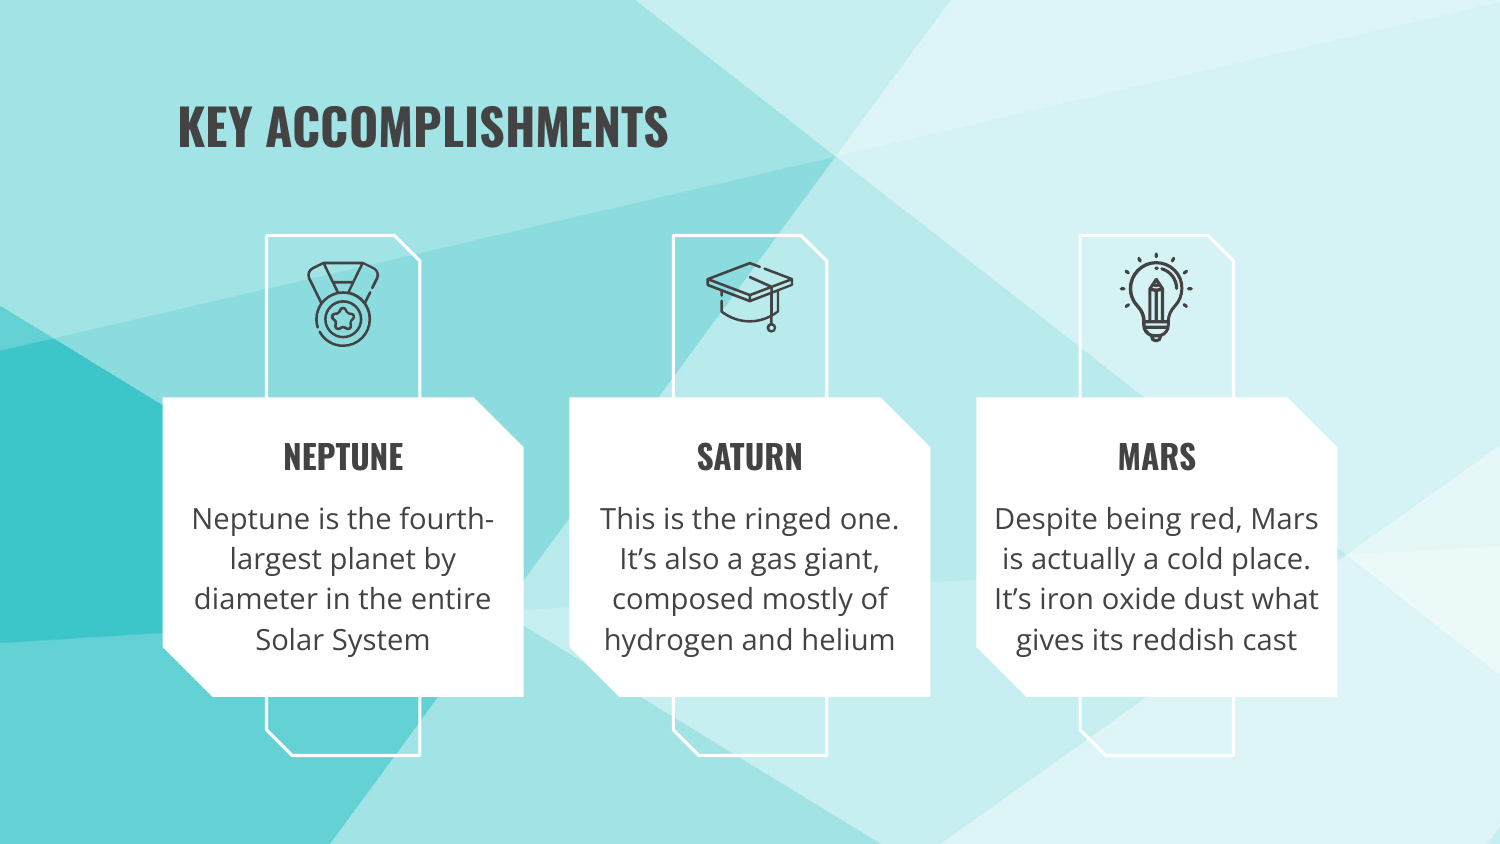

# KEY ACCOMPLISHMENTS

NEPTUNE
SATURN
MARS
Neptune is the fourth-largest planet by diameter in the entire Solar System
This is the ringed one. It’s also a gas giant, composed mostly of hydrogen and helium
Despite being red, Mars is actually a cold place. It’s iron oxide dust what gives its reddish cast